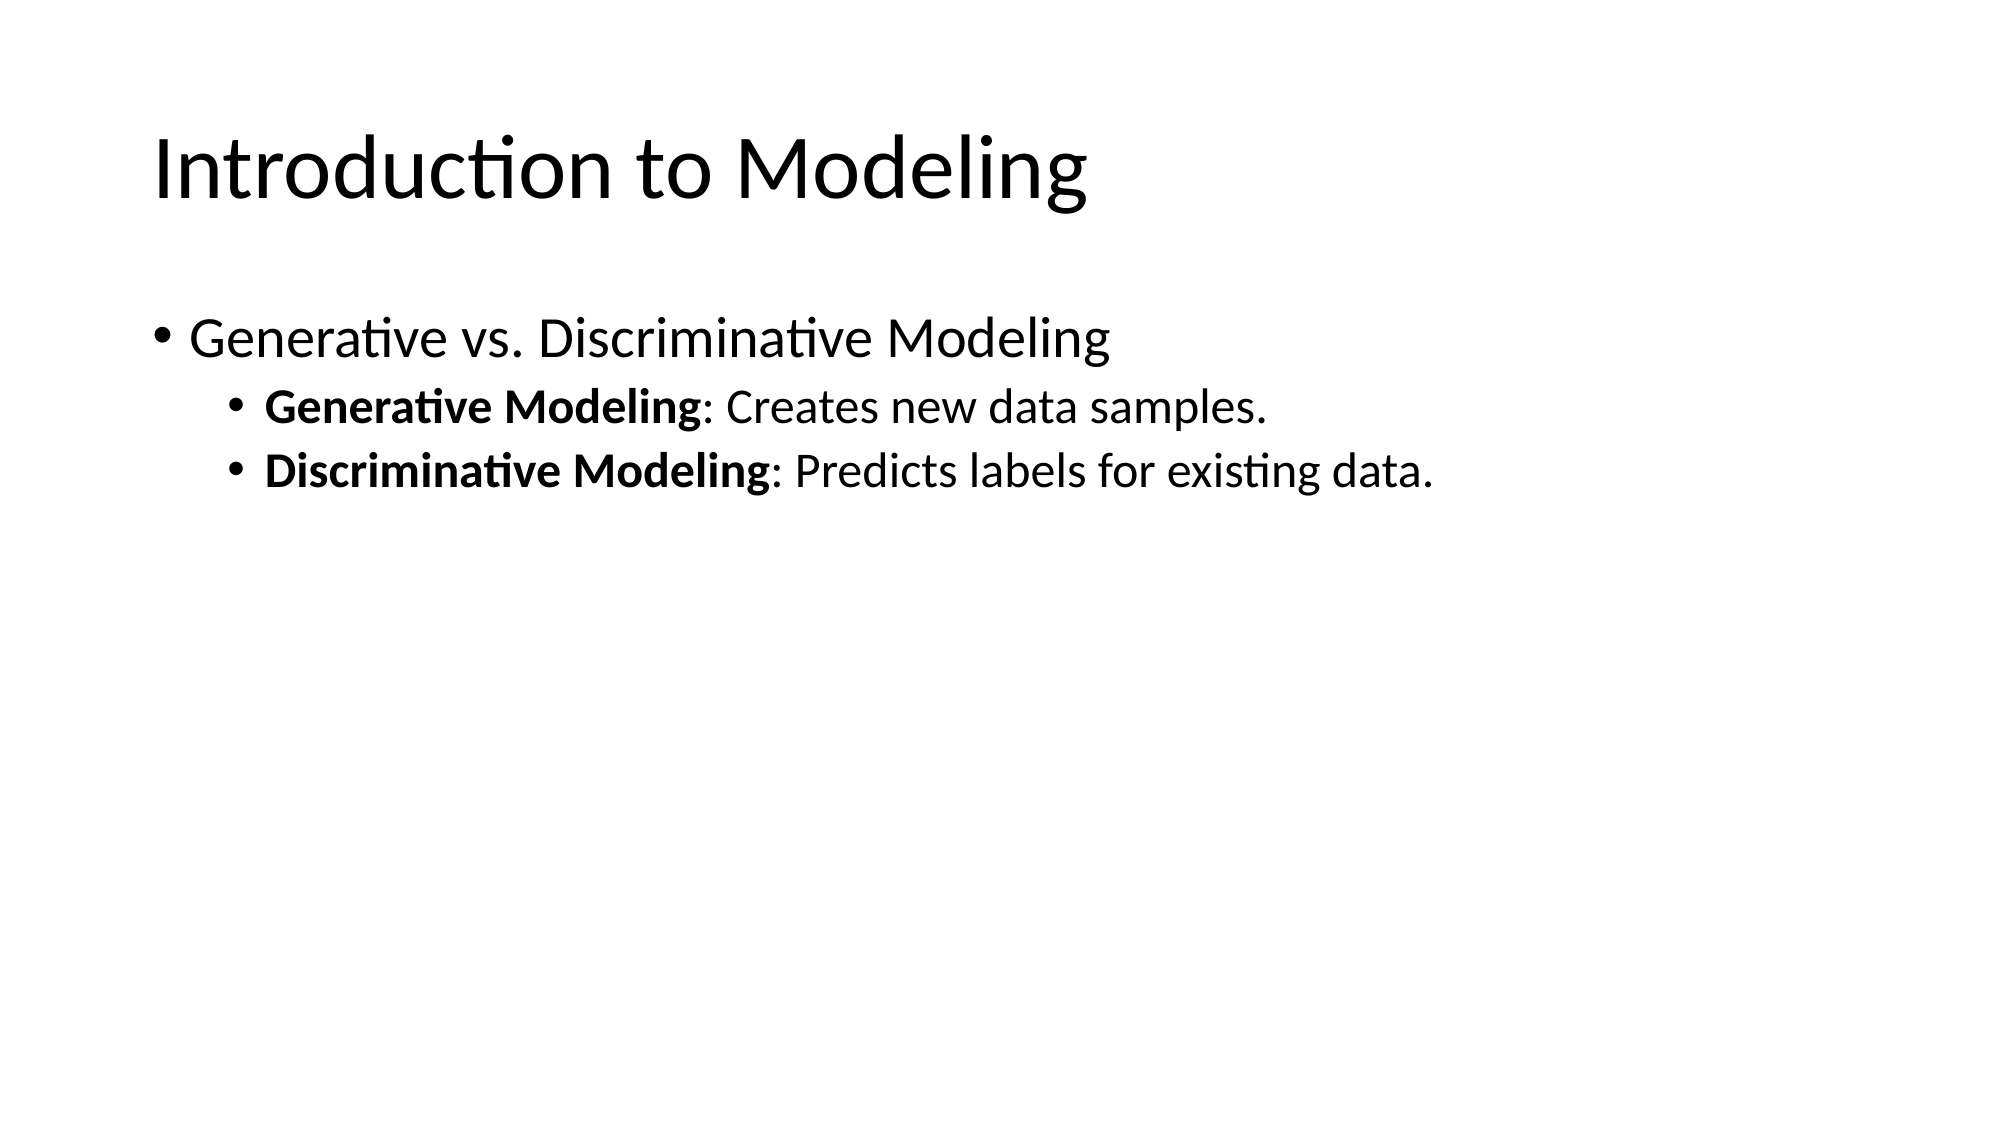

# Introduction to Modeling
Generative vs. Discriminative Modeling
Generative Modeling: Creates new data samples.
Discriminative Modeling: Predicts labels for existing data.